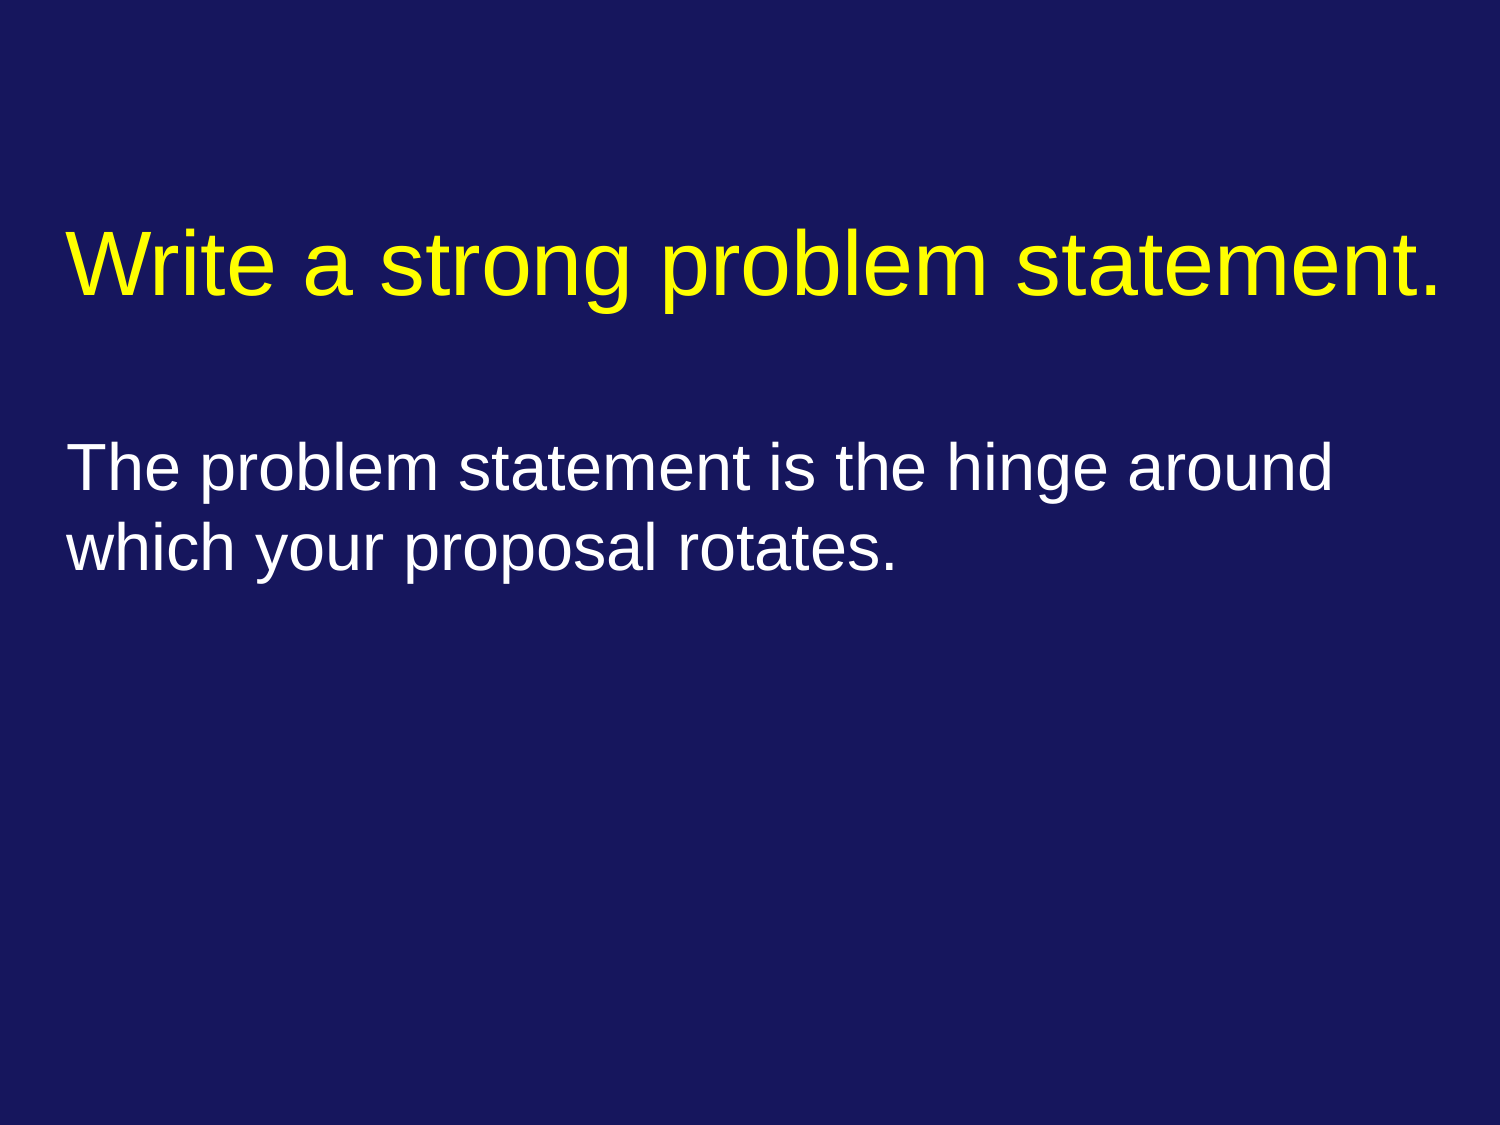

# Write a strong problem statement. The problem statement is the hinge around which your proposal rotates.